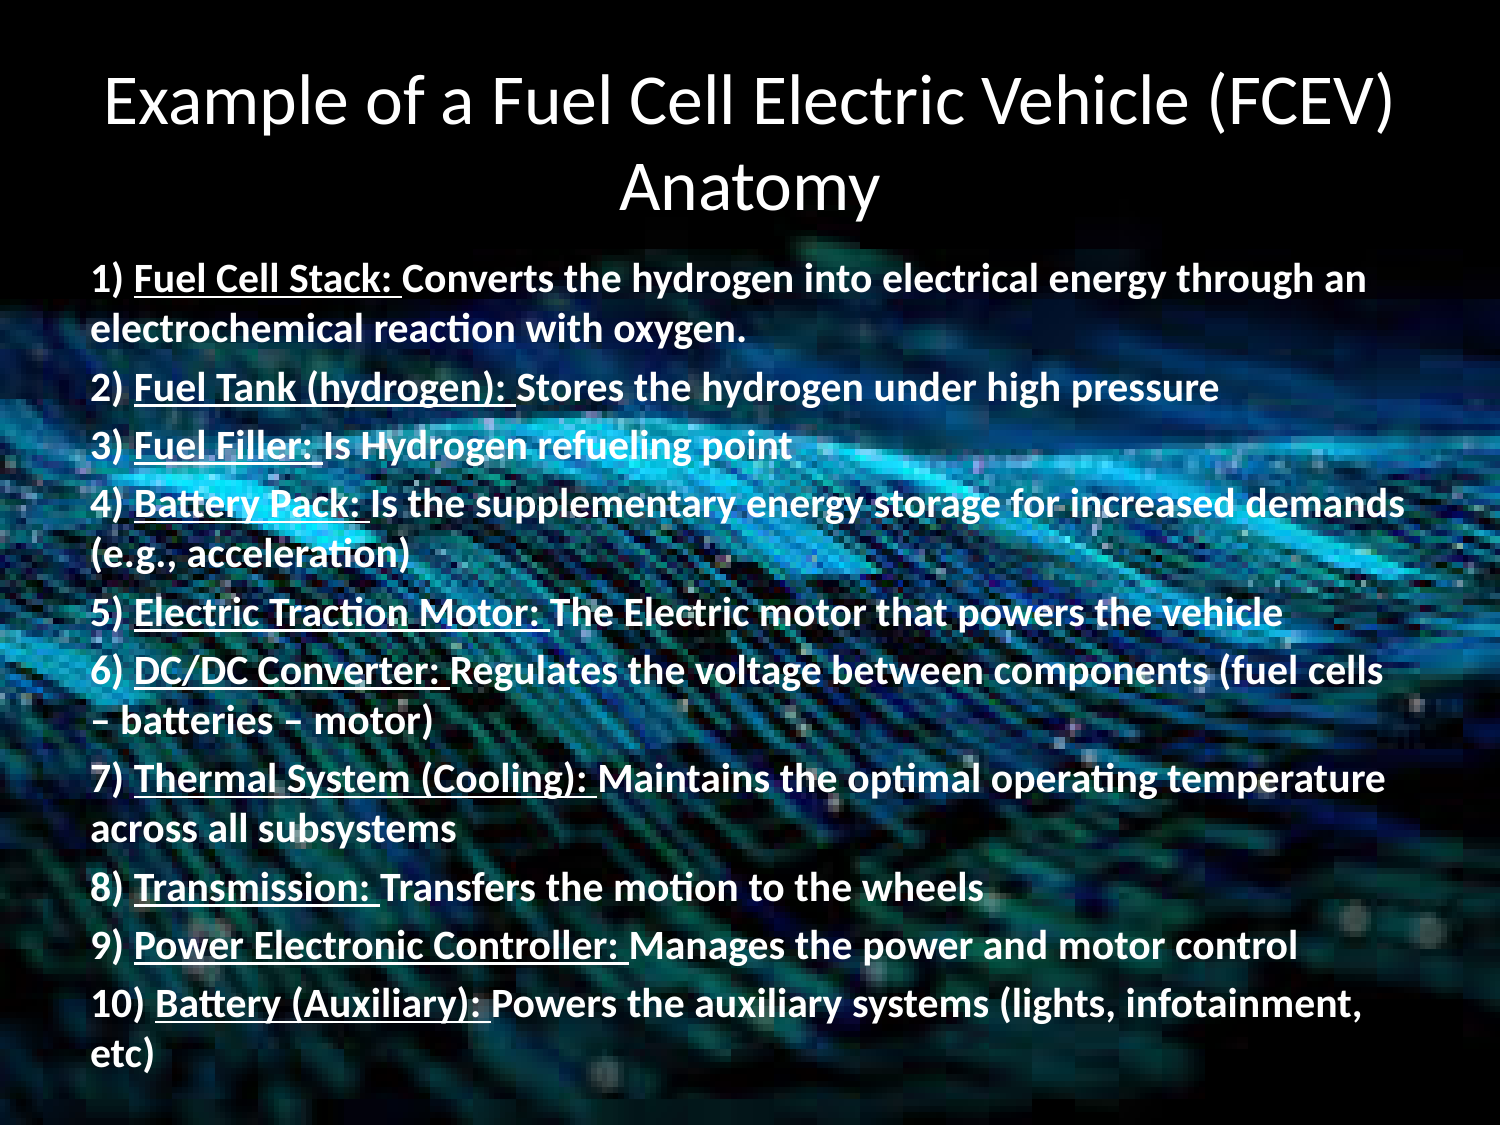

# Example of a Fuel Cell Electric Vehicle (FCEV) Anatomy
1) Fuel Cell Stack: Converts the hydrogen into electrical energy through an electrochemical reaction with oxygen.
2) Fuel Tank (hydrogen): Stores the hydrogen under high pressure
3) Fuel Filler: Is Hydrogen refueling point
4) Battery Pack: Is the supplementary energy storage for increased demands (e.g., acceleration)
5) Electric Traction Motor: The Electric motor that powers the vehicle
6) DC/DC Converter: Regulates the voltage between components (fuel cells – batteries – motor)
7) Thermal System (Cooling): Maintains the optimal operating temperature across all subsystems
8) Transmission: Transfers the motion to the wheels
9) Power Electronic Controller: Manages the power and motor control
10) Battery (Auxiliary): Powers the auxiliary systems (lights, infotainment, etc)